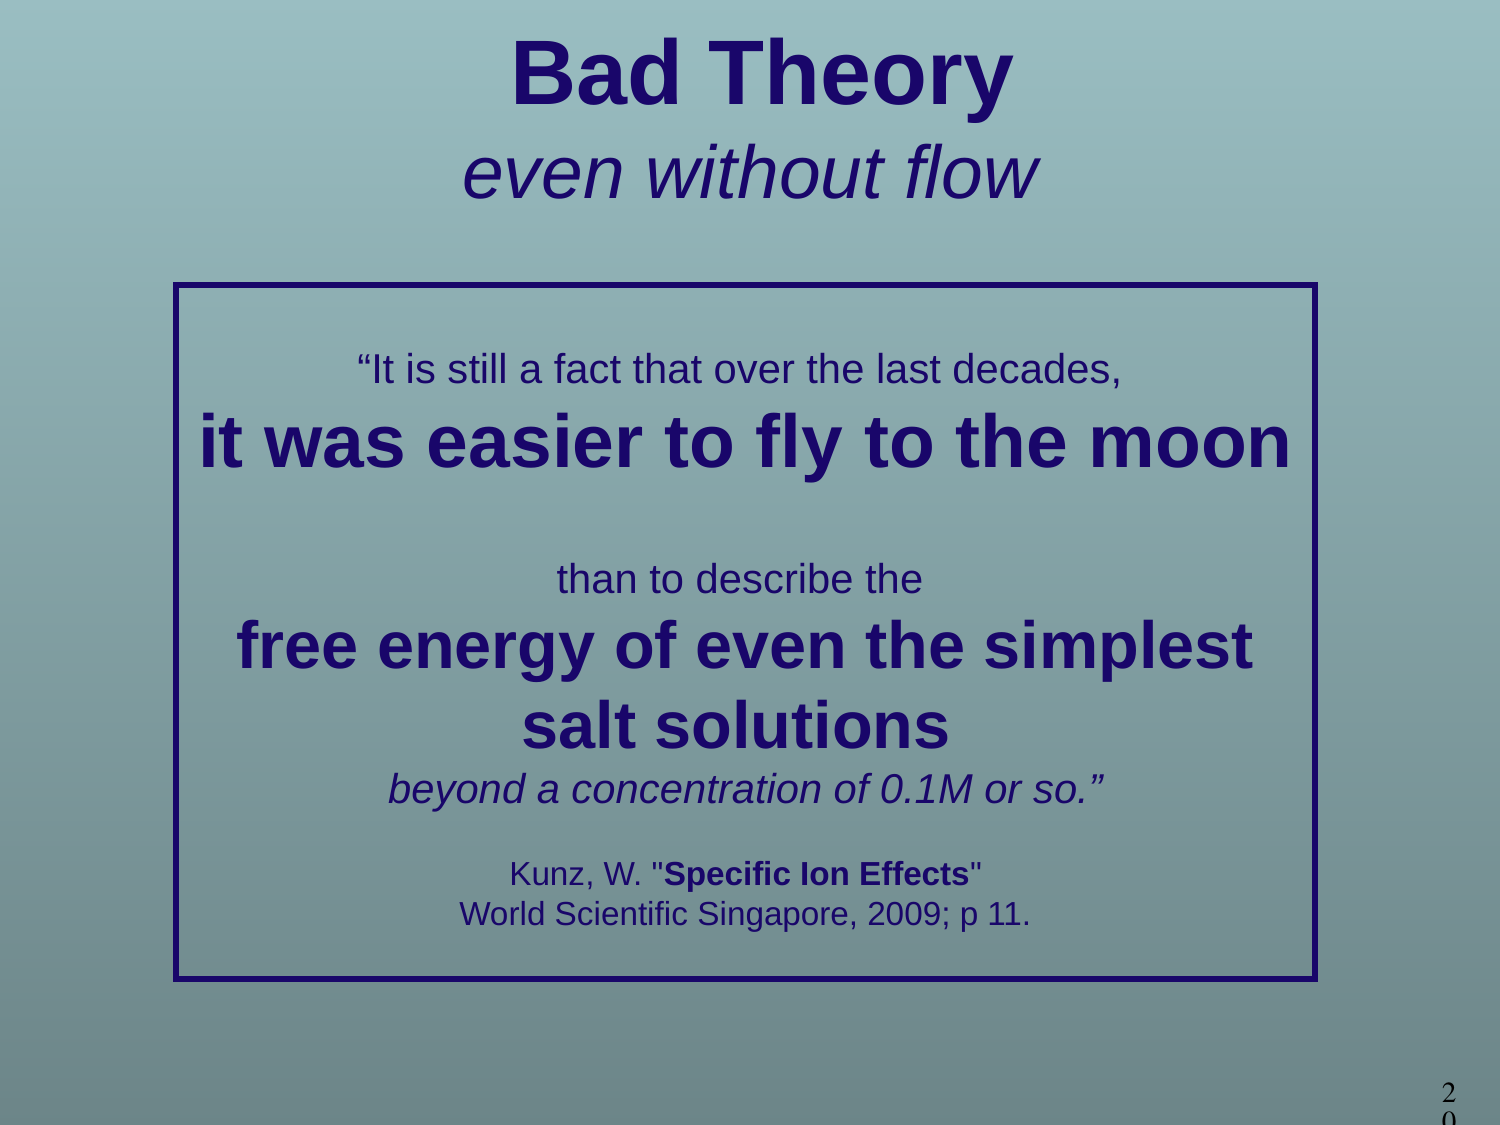

# Bad Theory even without flow
“It is still a fact that over the last decades,
it was easier to fly to the moon
than to describe the
free energy of even the simplest salt solutions
beyond a concentration of 0.1M or so.”

Kunz, W. "Specific Ion Effects"
World Scientific Singapore, 2009; p 11.
20